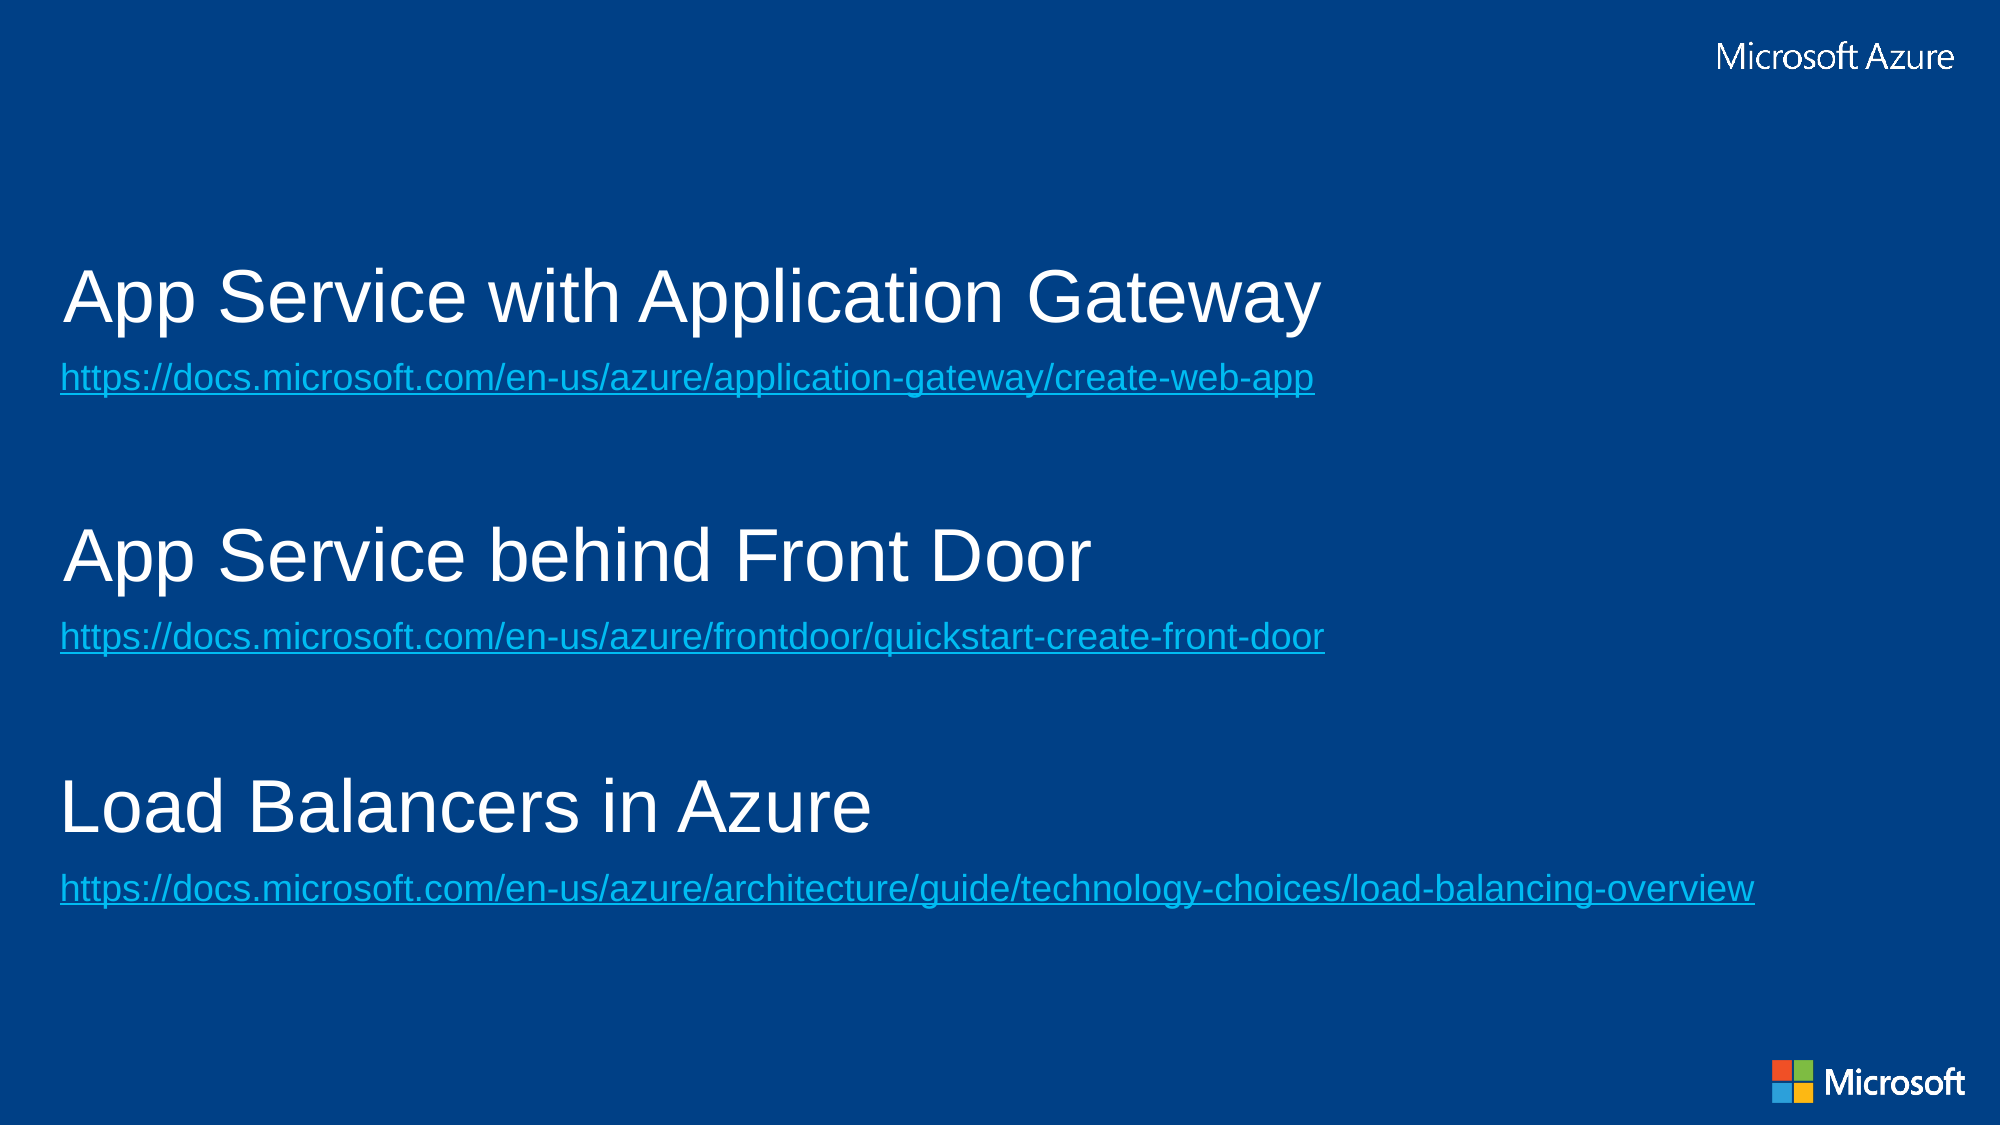

App Service with Application Gateway
https://docs.microsoft.com/en-us/azure/application-gateway/create-web-app
App Service behind Front Door
https://docs.microsoft.com/en-us/azure/frontdoor/quickstart-create-front-door
Load Balancers in Azure
https://docs.microsoft.com/en-us/azure/architecture/guide/technology-choices/load-balancing-overview